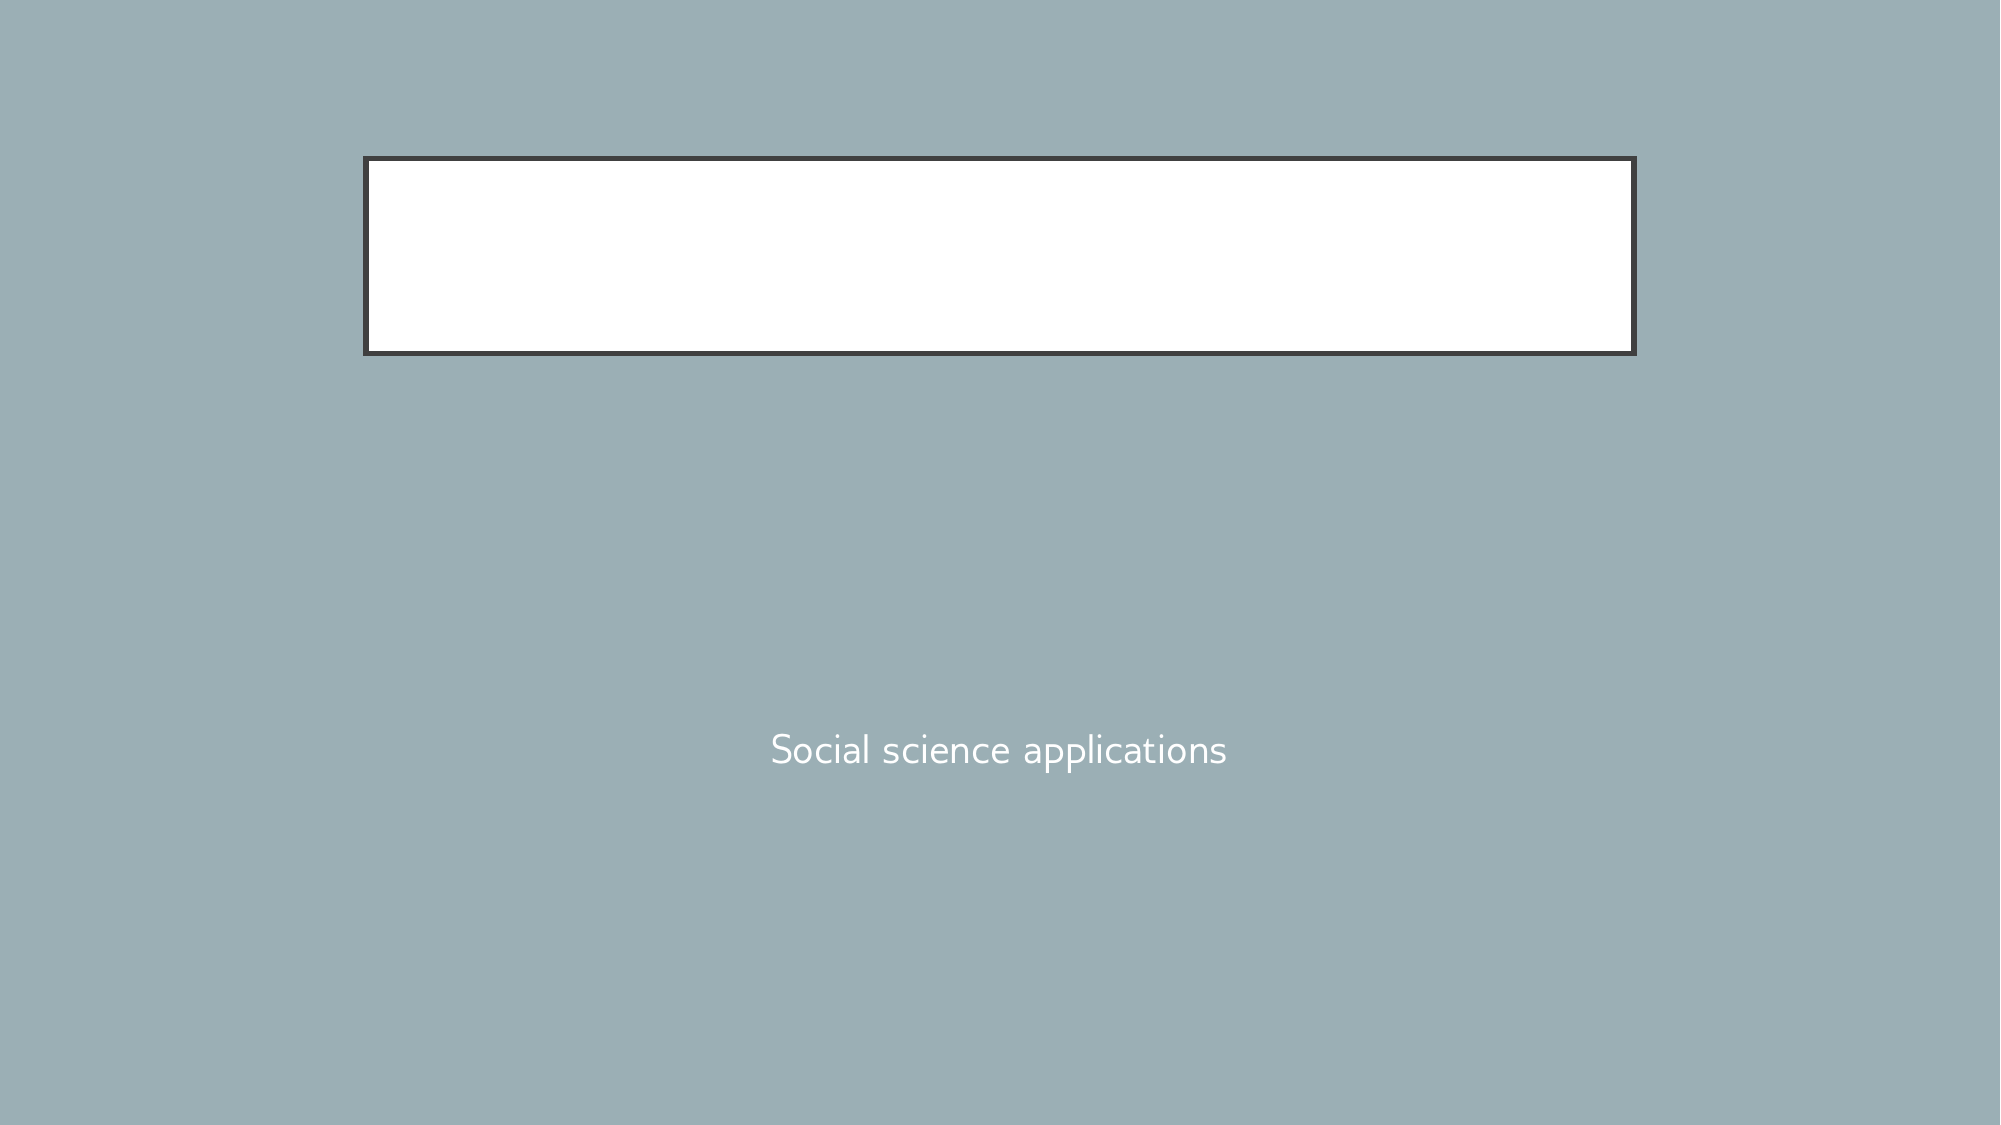

# Semantic Coherence & Exclusivity
Social science applications